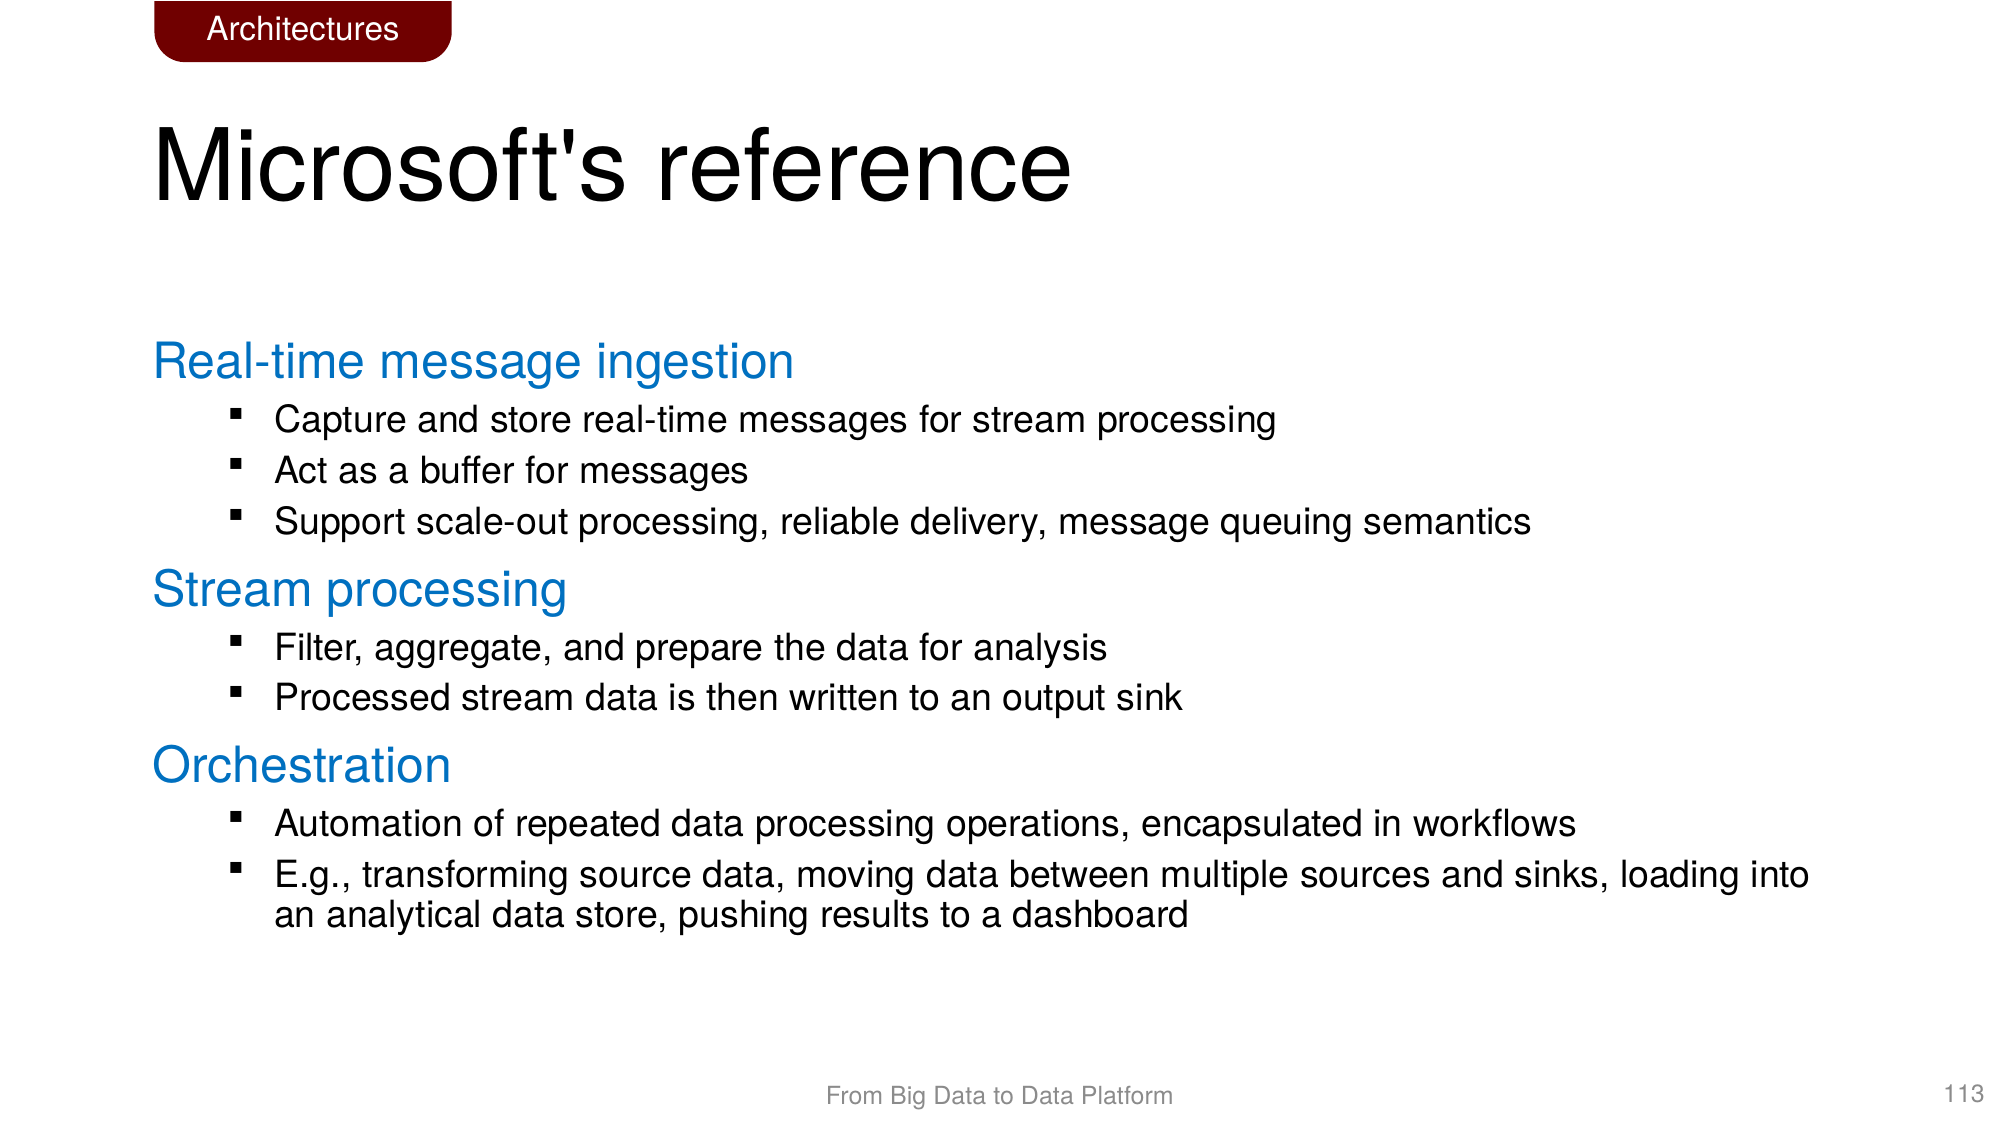

Architectures
# Microsoft's reference
Real-time message ingestion
Capture and store real-time messages for stream processing
Act as a buffer for messages
Support scale-out processing, reliable delivery, message queuing semantics
Stream processing
Filter, aggregate, and prepare the data for analysis
Processed stream data is then written to an output sink
Orchestration
Automation of repeated data processing operations, encapsulated in workflows
E.g., transforming source data, moving data between multiple sources and sinks, loading into an analytical data store, pushing results to a dashboard
113